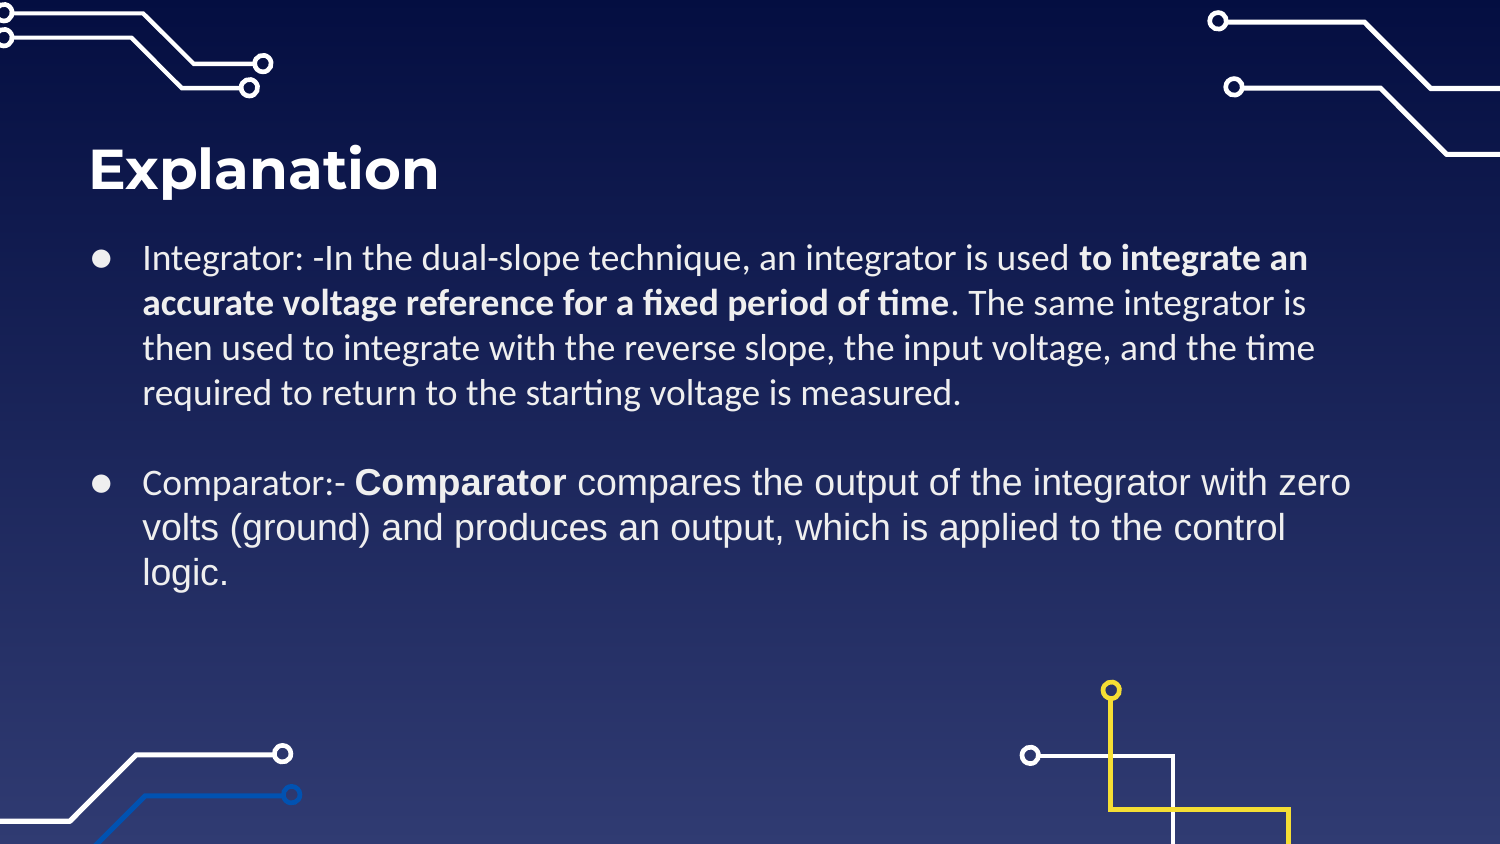

# Explanation
Integrator: -In the dual-slope technique, an integrator is used to integrate an accurate voltage reference for a fixed period of time. The same integrator is then used to integrate with the reverse slope, the input voltage, and the time required to return to the starting voltage is measured.

Comparator:- Comparator compares the output of the integrator with zero volts (ground) and produces an output, which is applied to the control logic.